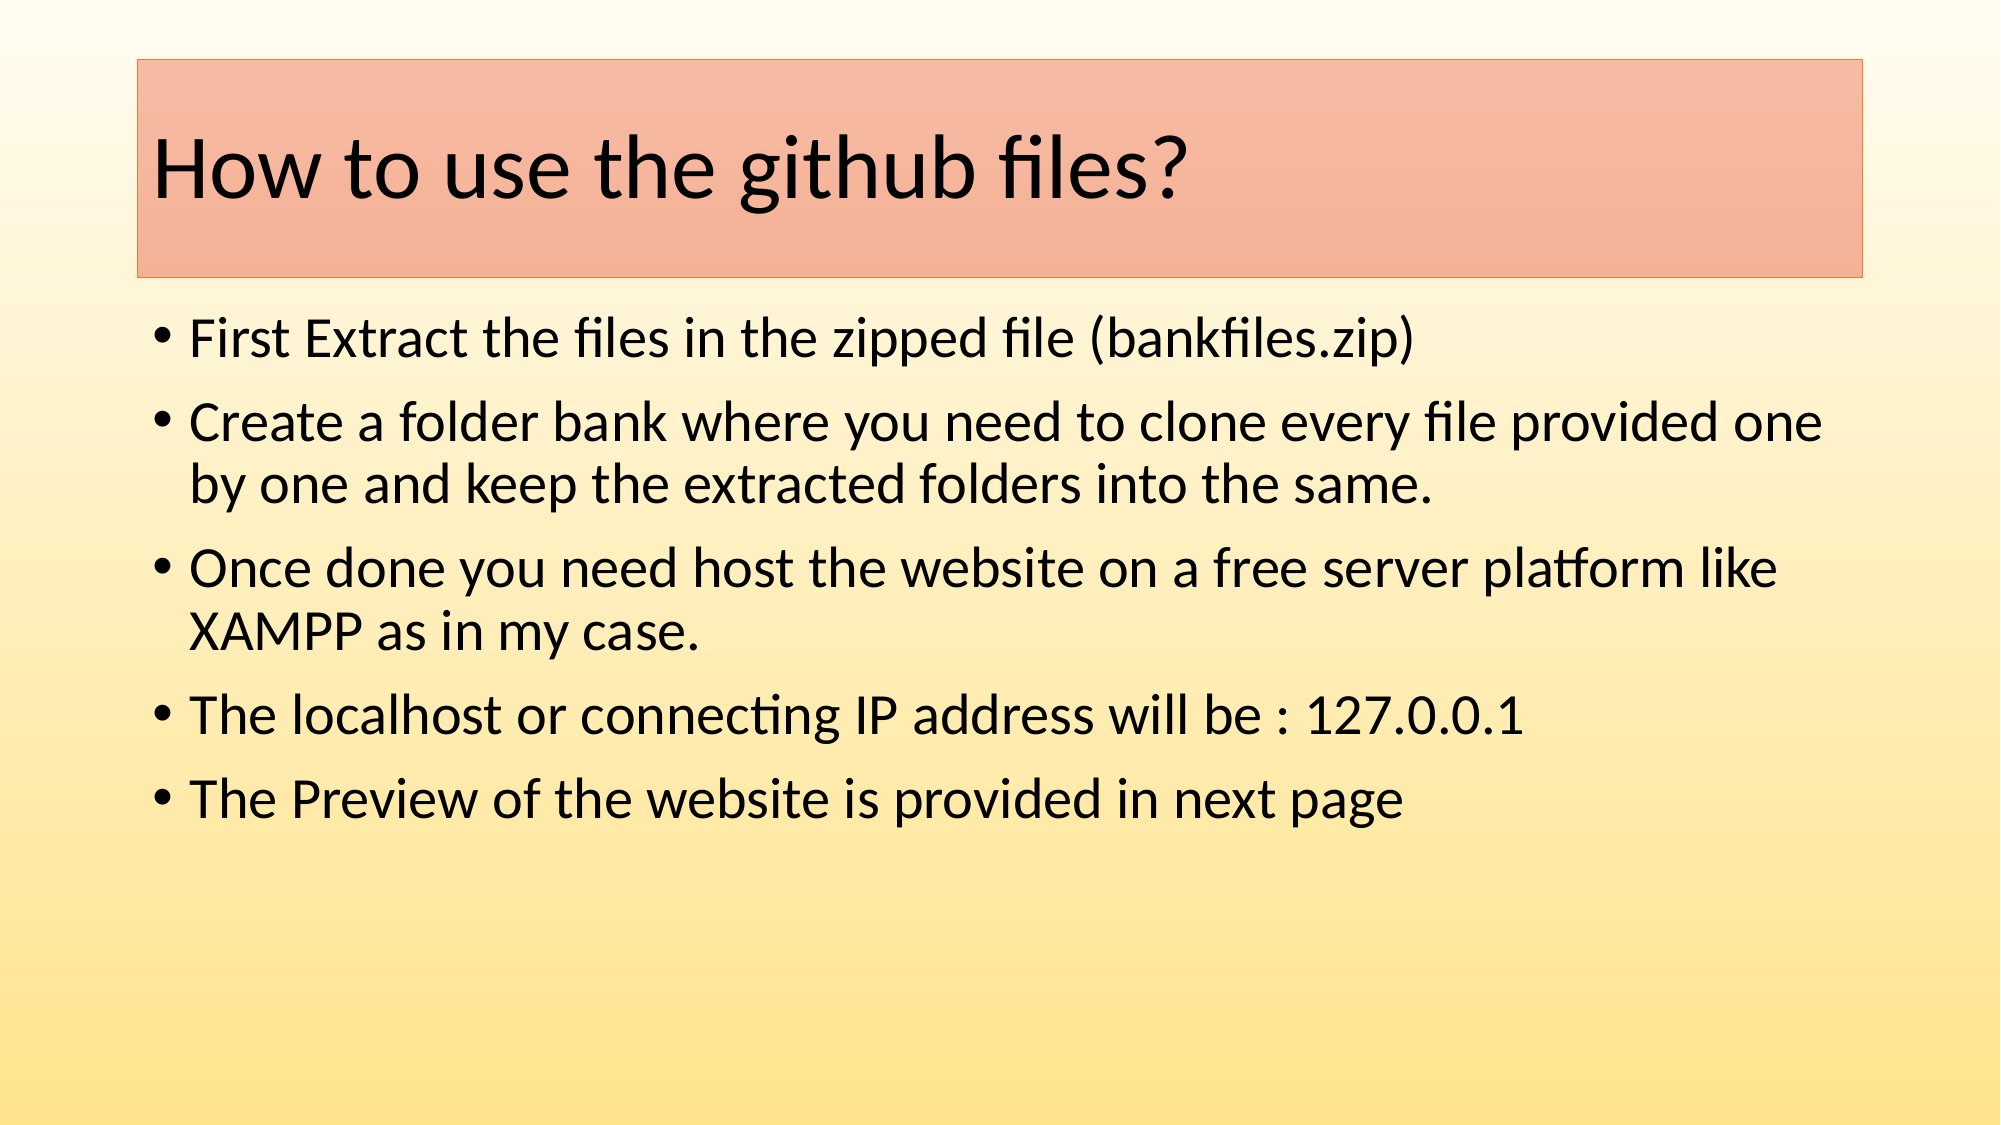

# How to use the github files?
First Extract the files in the zipped file (bankfiles.zip)
Create a folder bank where you need to clone every file provided one by one and keep the extracted folders into the same.
Once done you need host the website on a free server platform like XAMPP as in my case.
The localhost or connecting IP address will be : 127.0.0.1
The Preview of the website is provided in next page